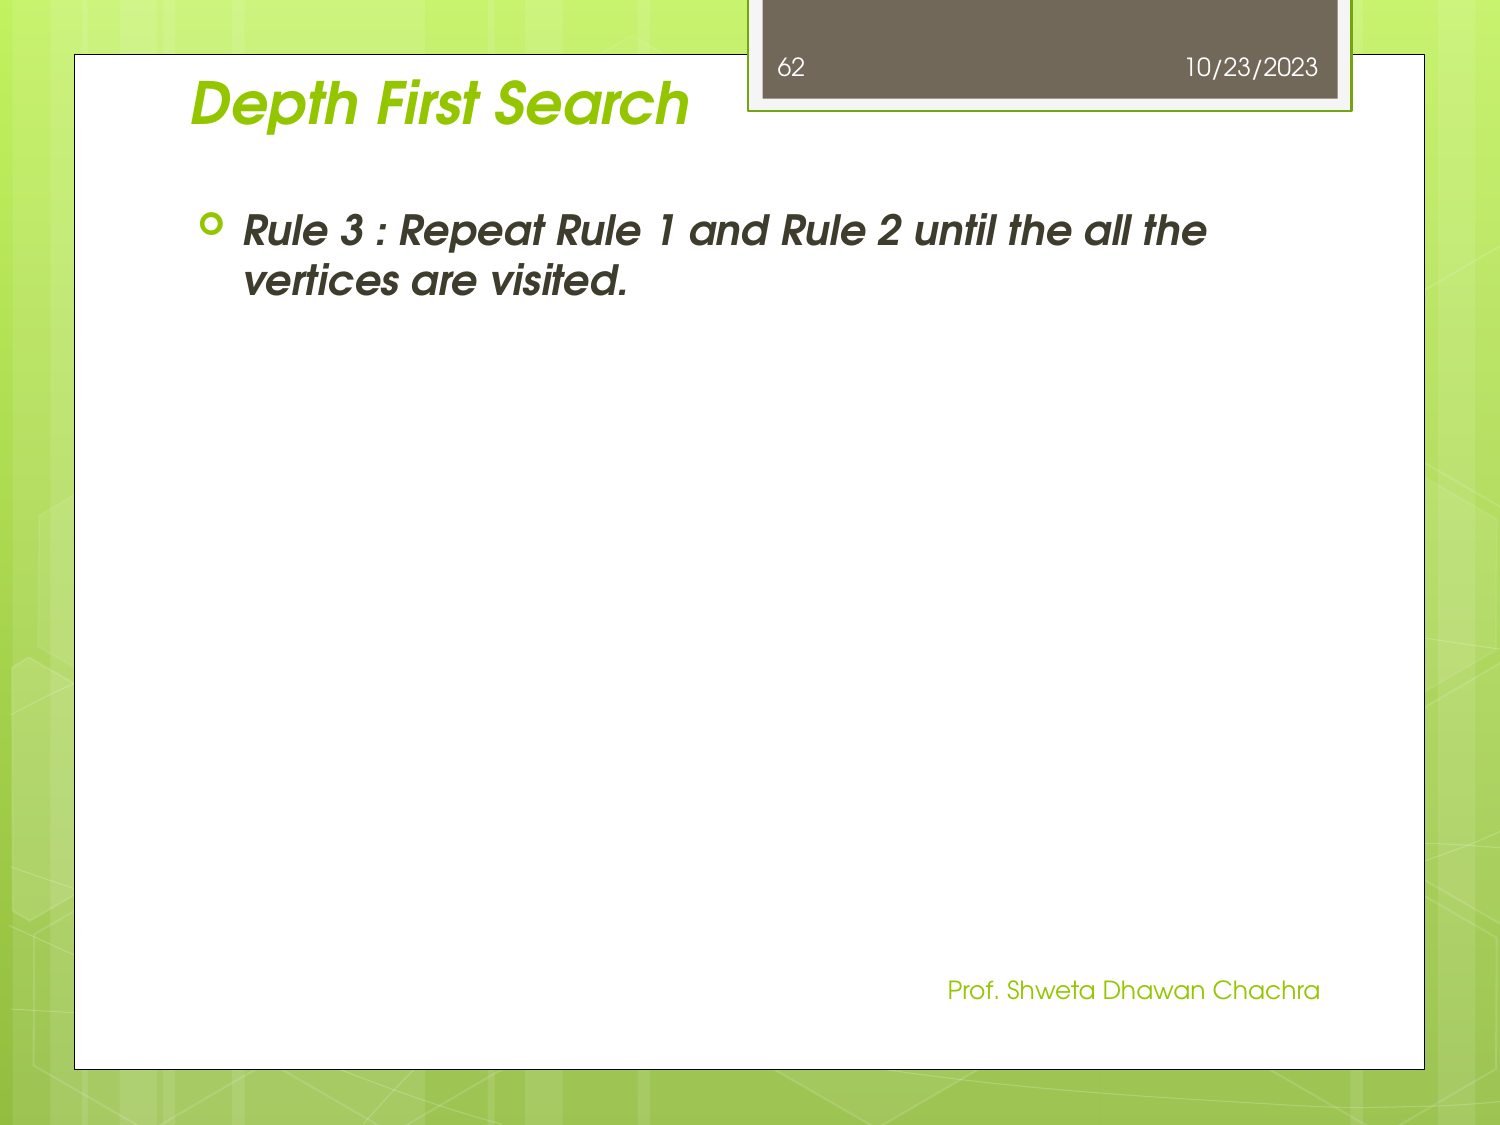

62
10/23/2023
# Depth First Search

Rule 3 : Repeat Rule 1 and Rule 2 until the all the vertices are visited.

Prof. Shweta Dhawan Chachra